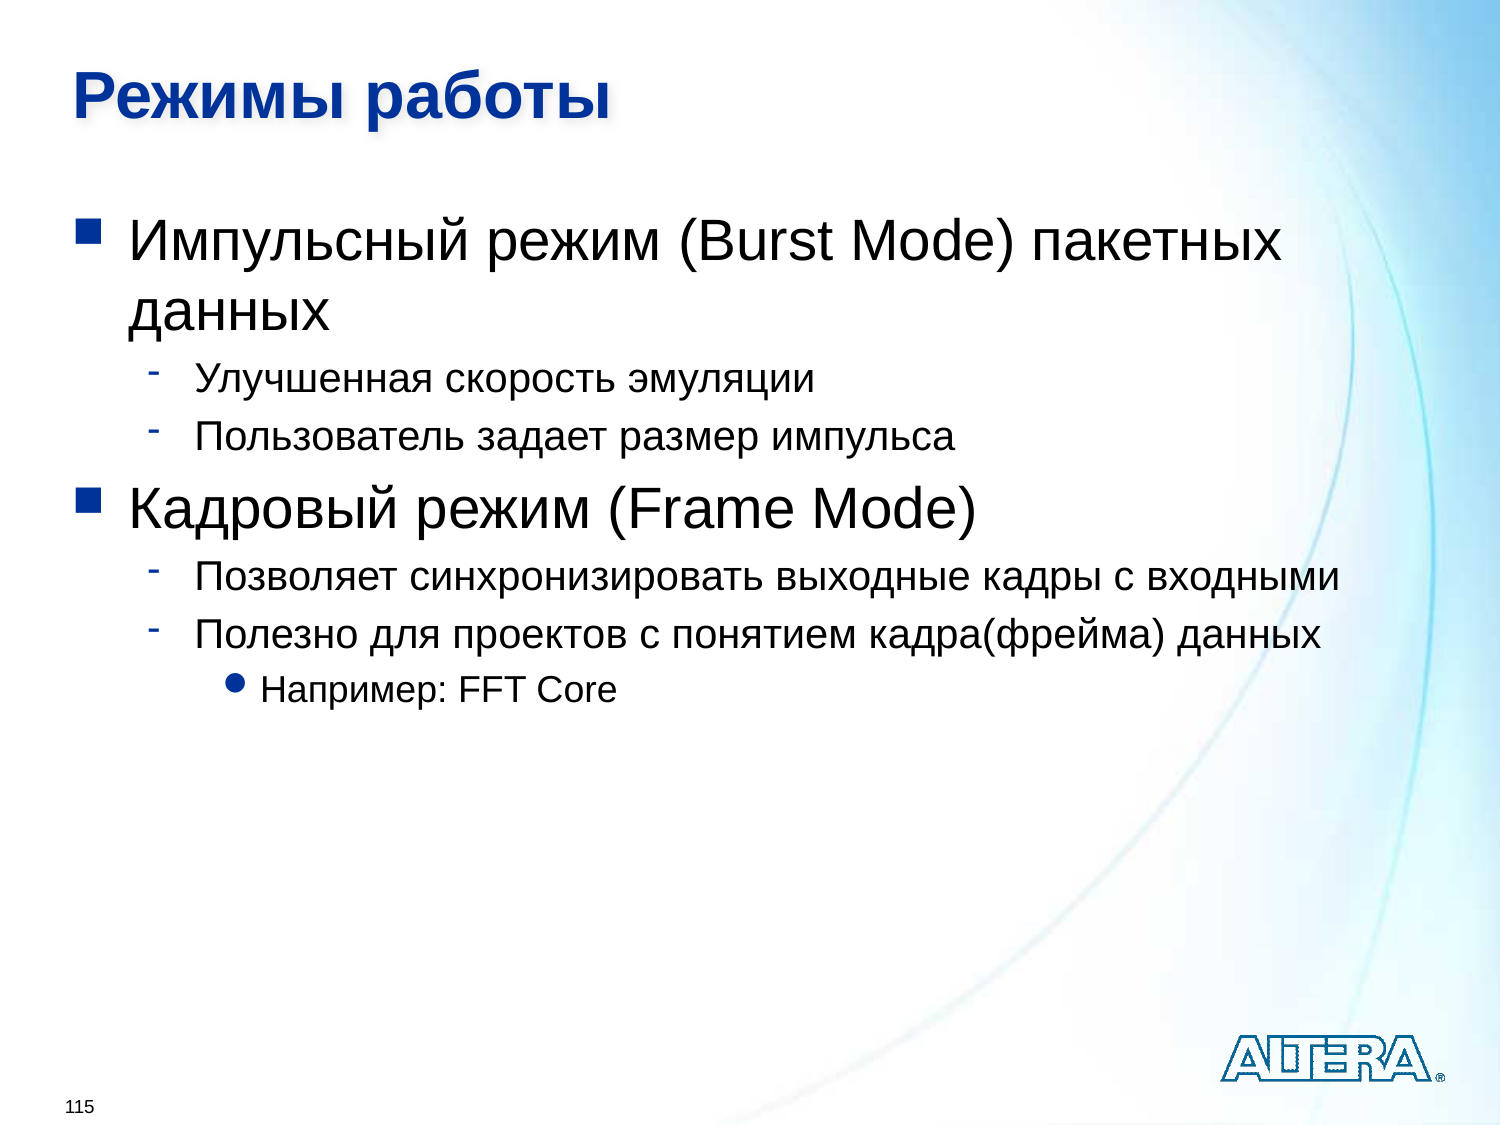

# Режимы работы
Импульсный режим (Burst Mode) пакетных данных
Улучшенная скорость эмуляции
Пользователь задает размер импульса
Кадровый режим (Frame Mode)
Позволяет синхронизировать выходные кадры с входными
Полезно для проектов с понятием кадра(фрейма) данных
Например: FFT Core